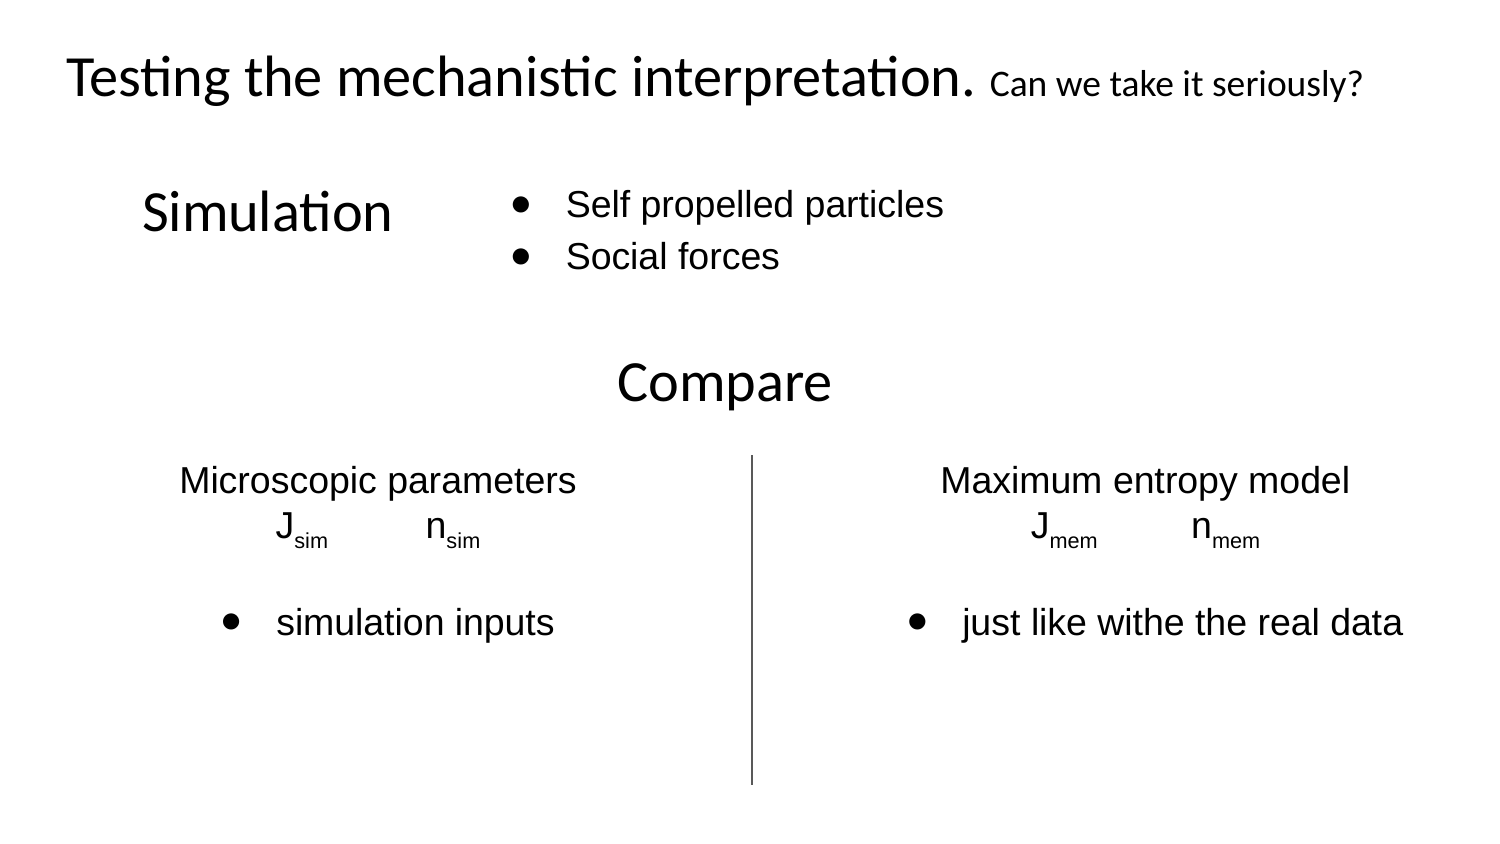

# Testing the mechanistic interpretation. Can we take it seriously?
Simulation
Self propelled particles
Social forces
Compare
Microscopic parameters
Jsim	nsim

simulation inputs
Maximum entropy model
Jmem	 nmem

just like withe the real data